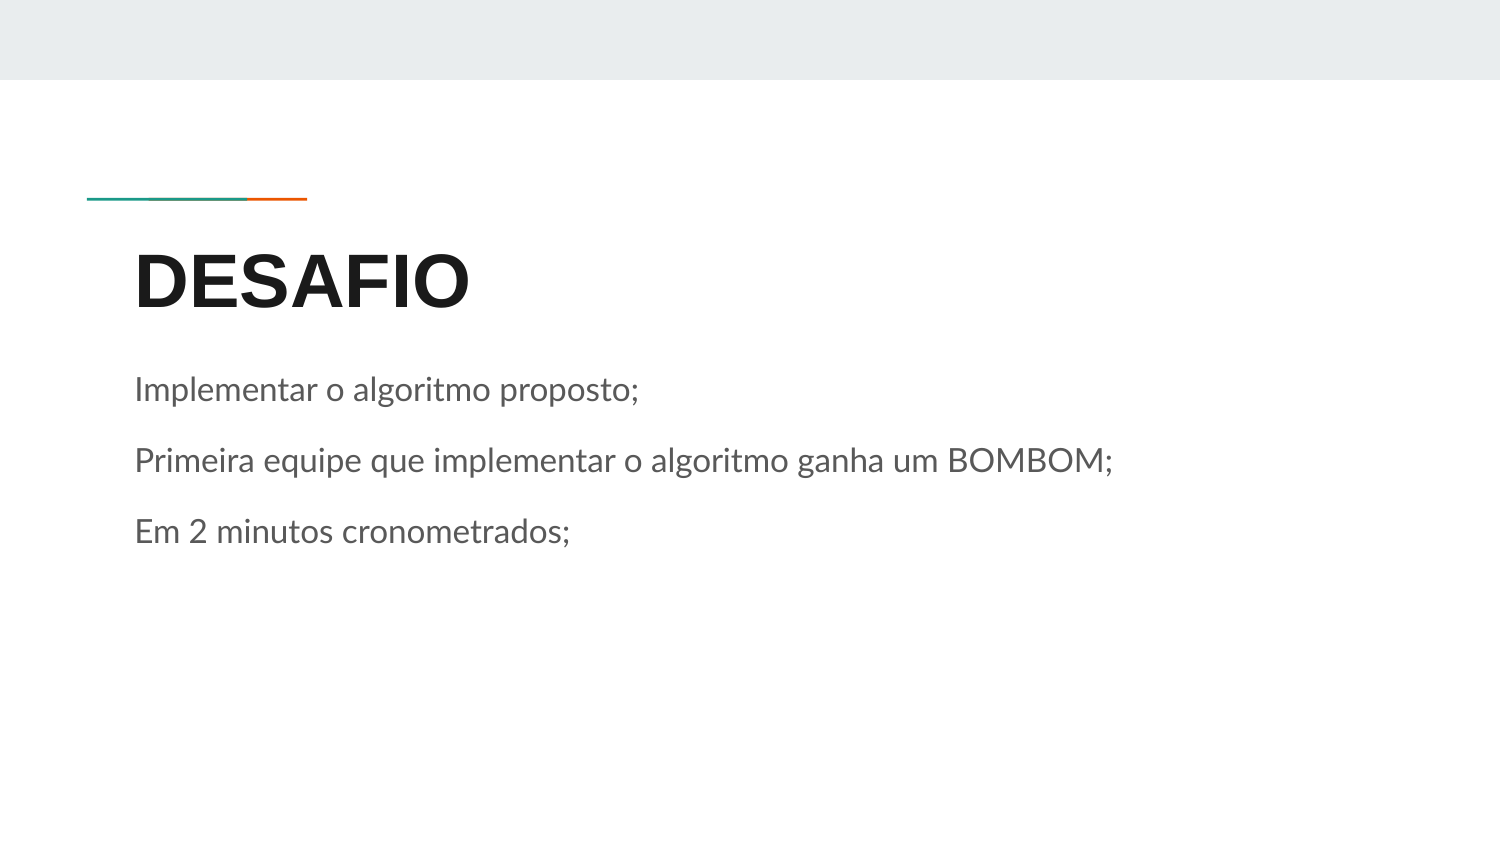

# DESAFIO

Implementar o algoritmo proposto;
Primeira equipe que implementar o algoritmo ganha um BOMBOM;
Em 2 minutos cronometrados;